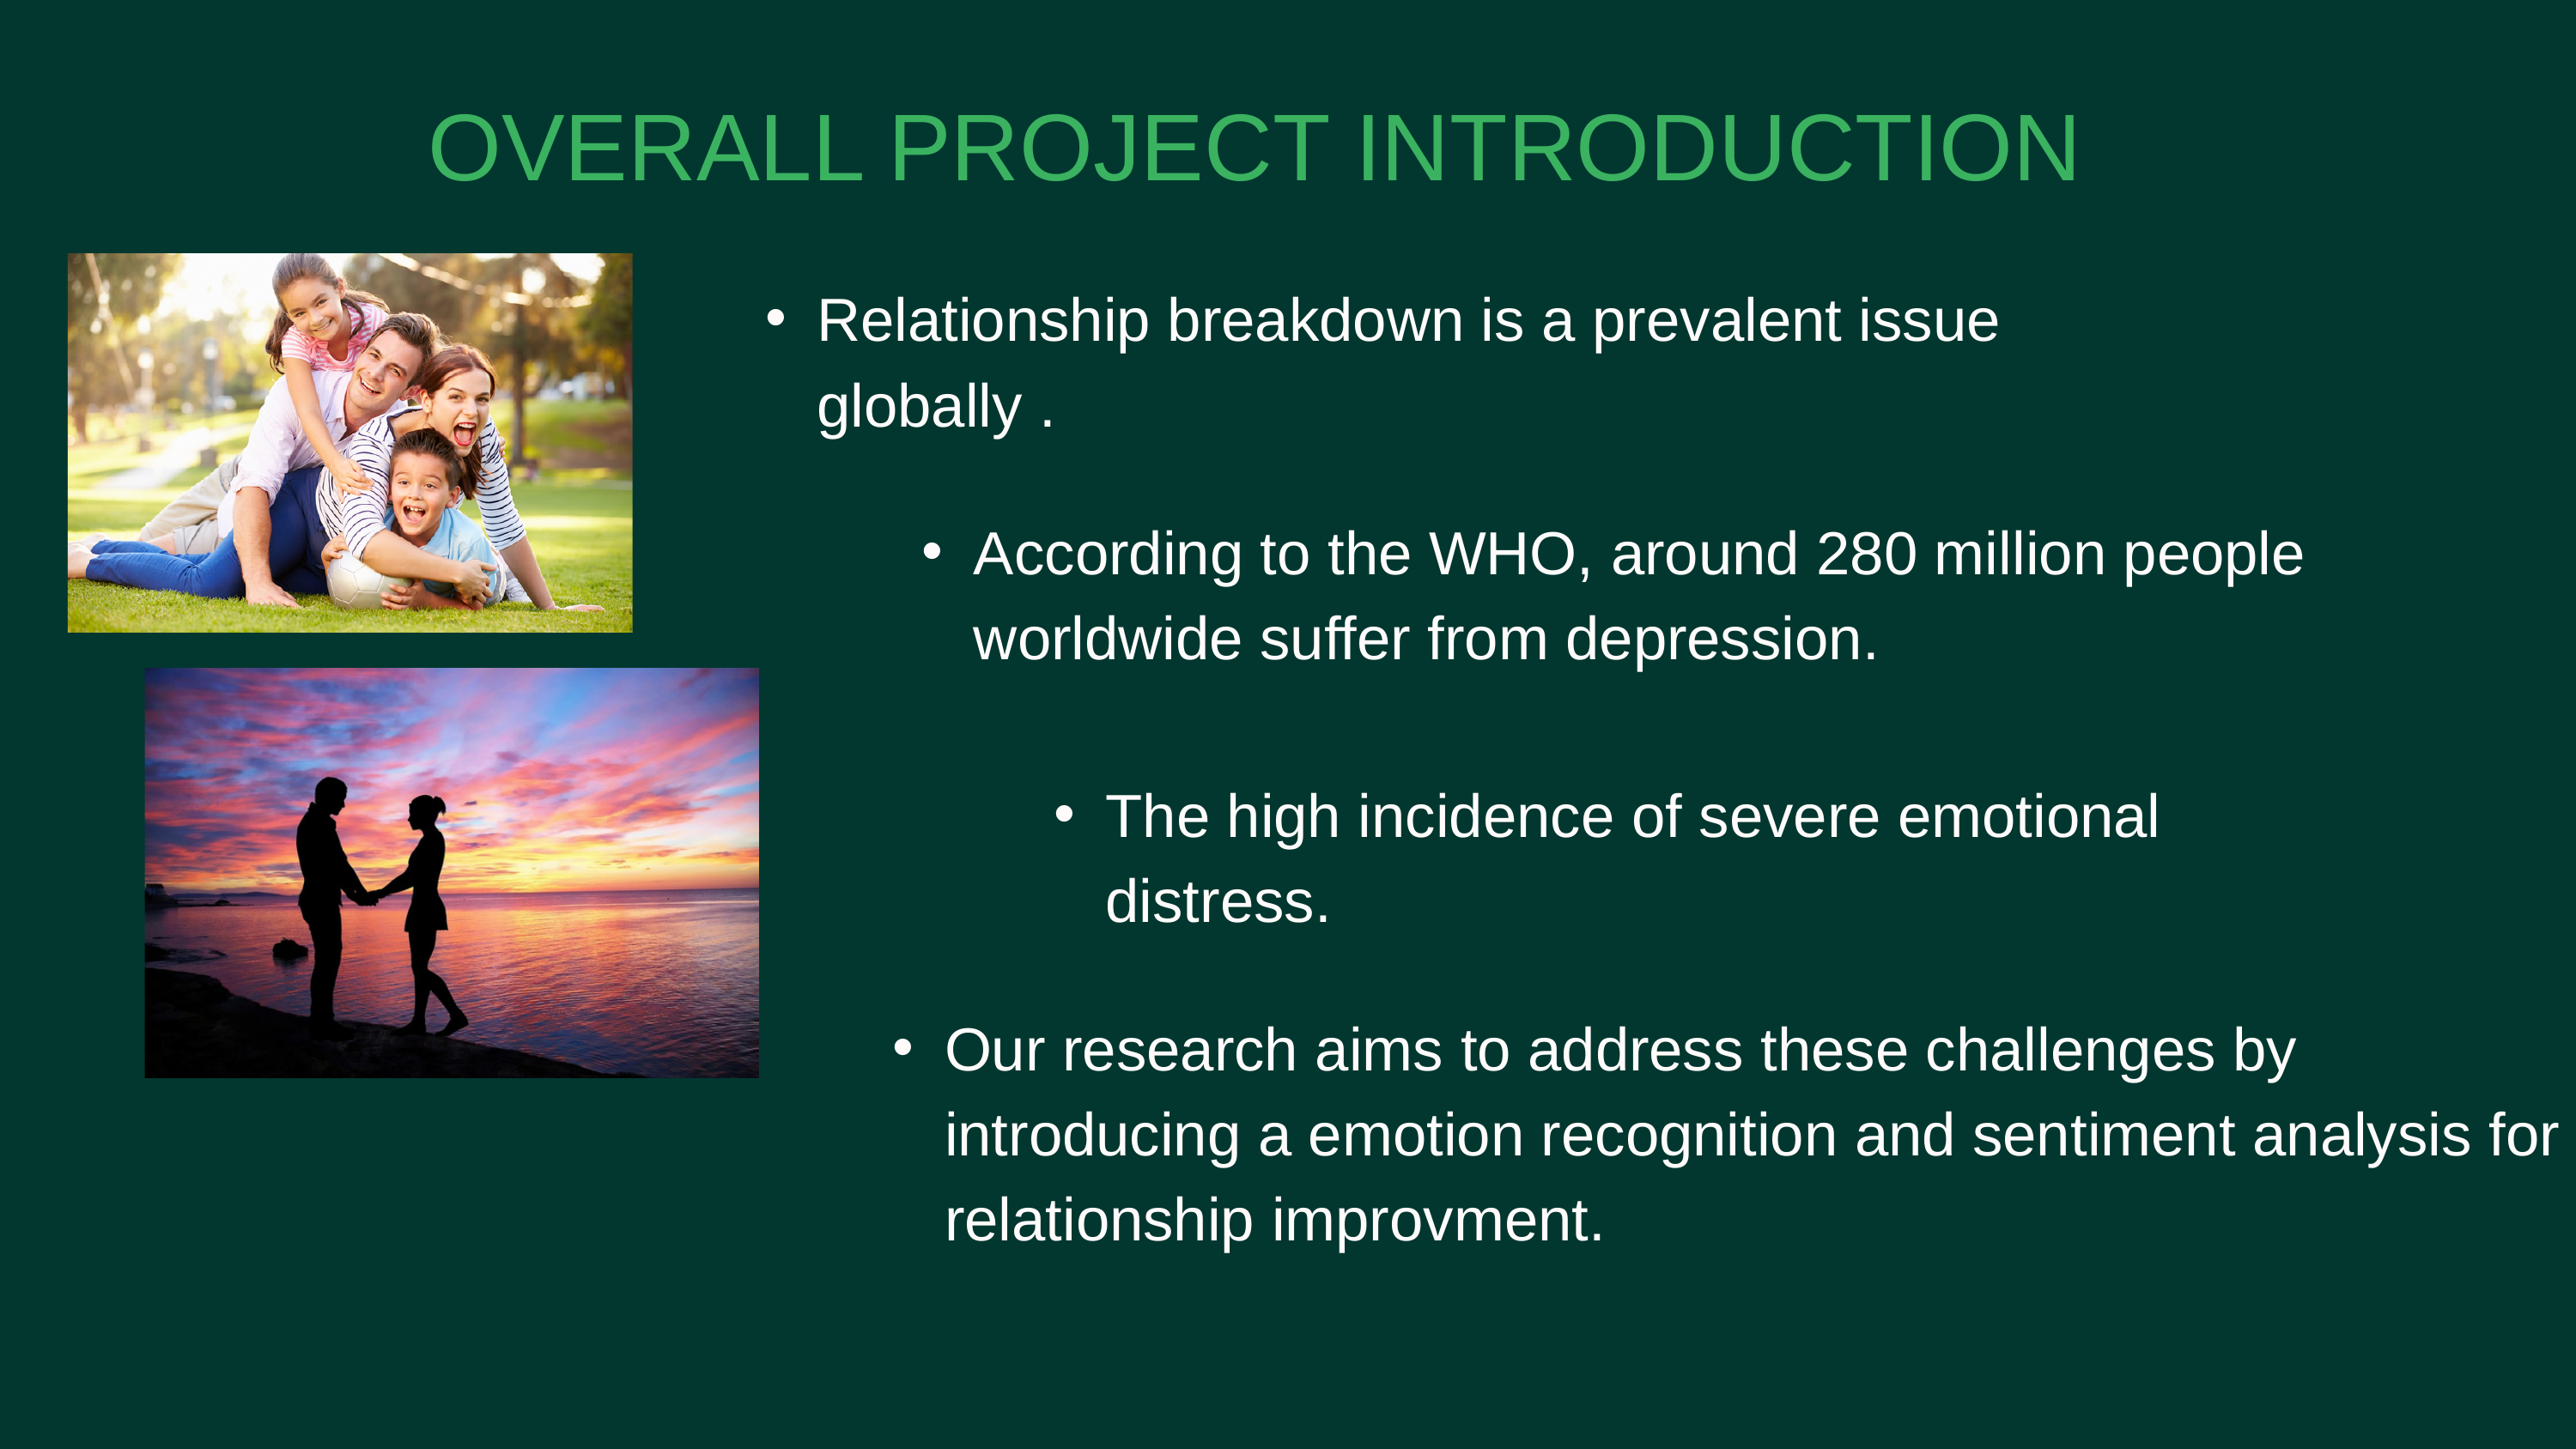

OVERALL PROJECT INTRODUCTION

Relationship breakdown is a prevalent issue globally .
According to the WHO, around 280 million people worldwide suffer from depression.

The high incidence of severe emotional distress.
Our research aims to address these challenges by introducing a emotion recognition and sentiment analysis for relationship improvment.